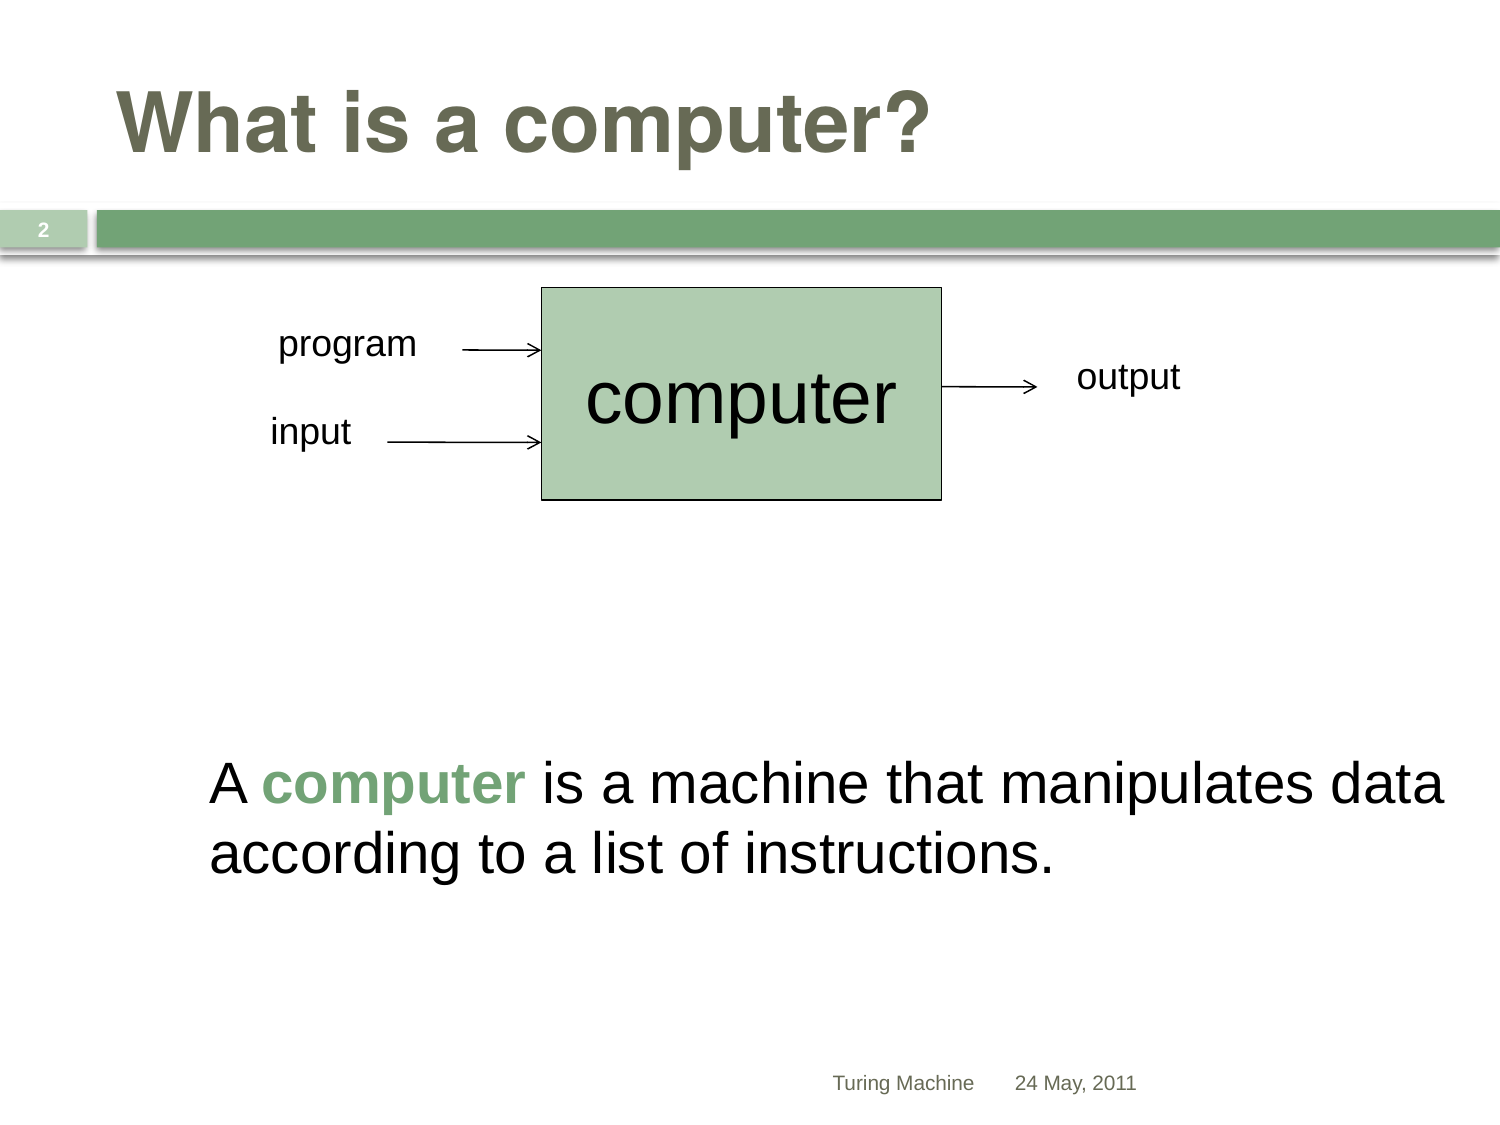

# What is a computer?
2
computer
program
output
input
A computer is a machine that manipulates data
according to a list of instructions.
Turing Machine
24 May, 2011